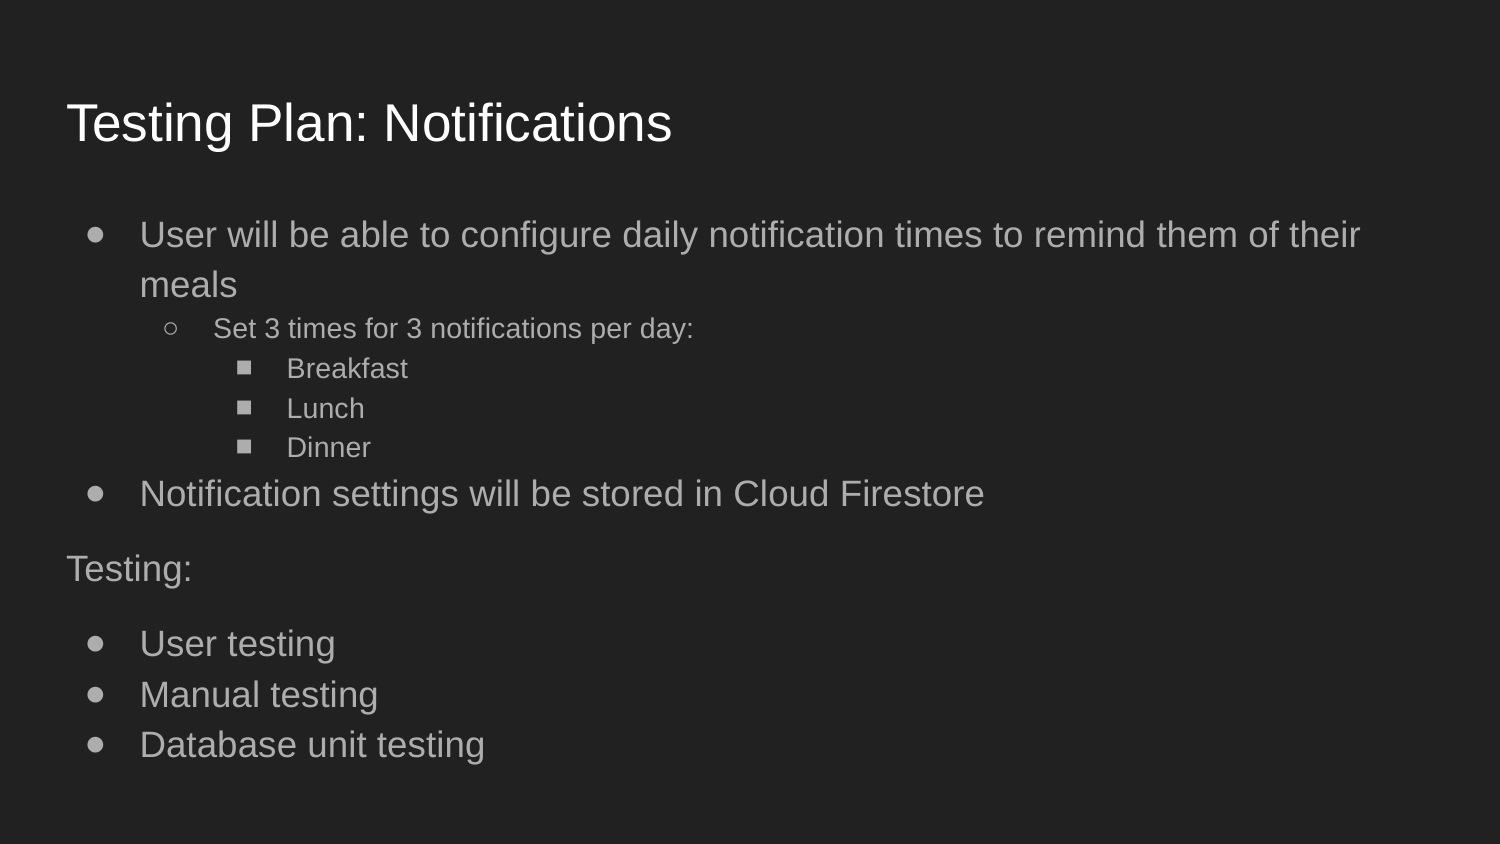

# Testing Plan: Notifications
User will be able to configure daily notification times to remind them of their meals
Set 3 times for 3 notifications per day:
Breakfast
Lunch
Dinner
Notification settings will be stored in Cloud Firestore
Testing:
User testing
Manual testing
Database unit testing